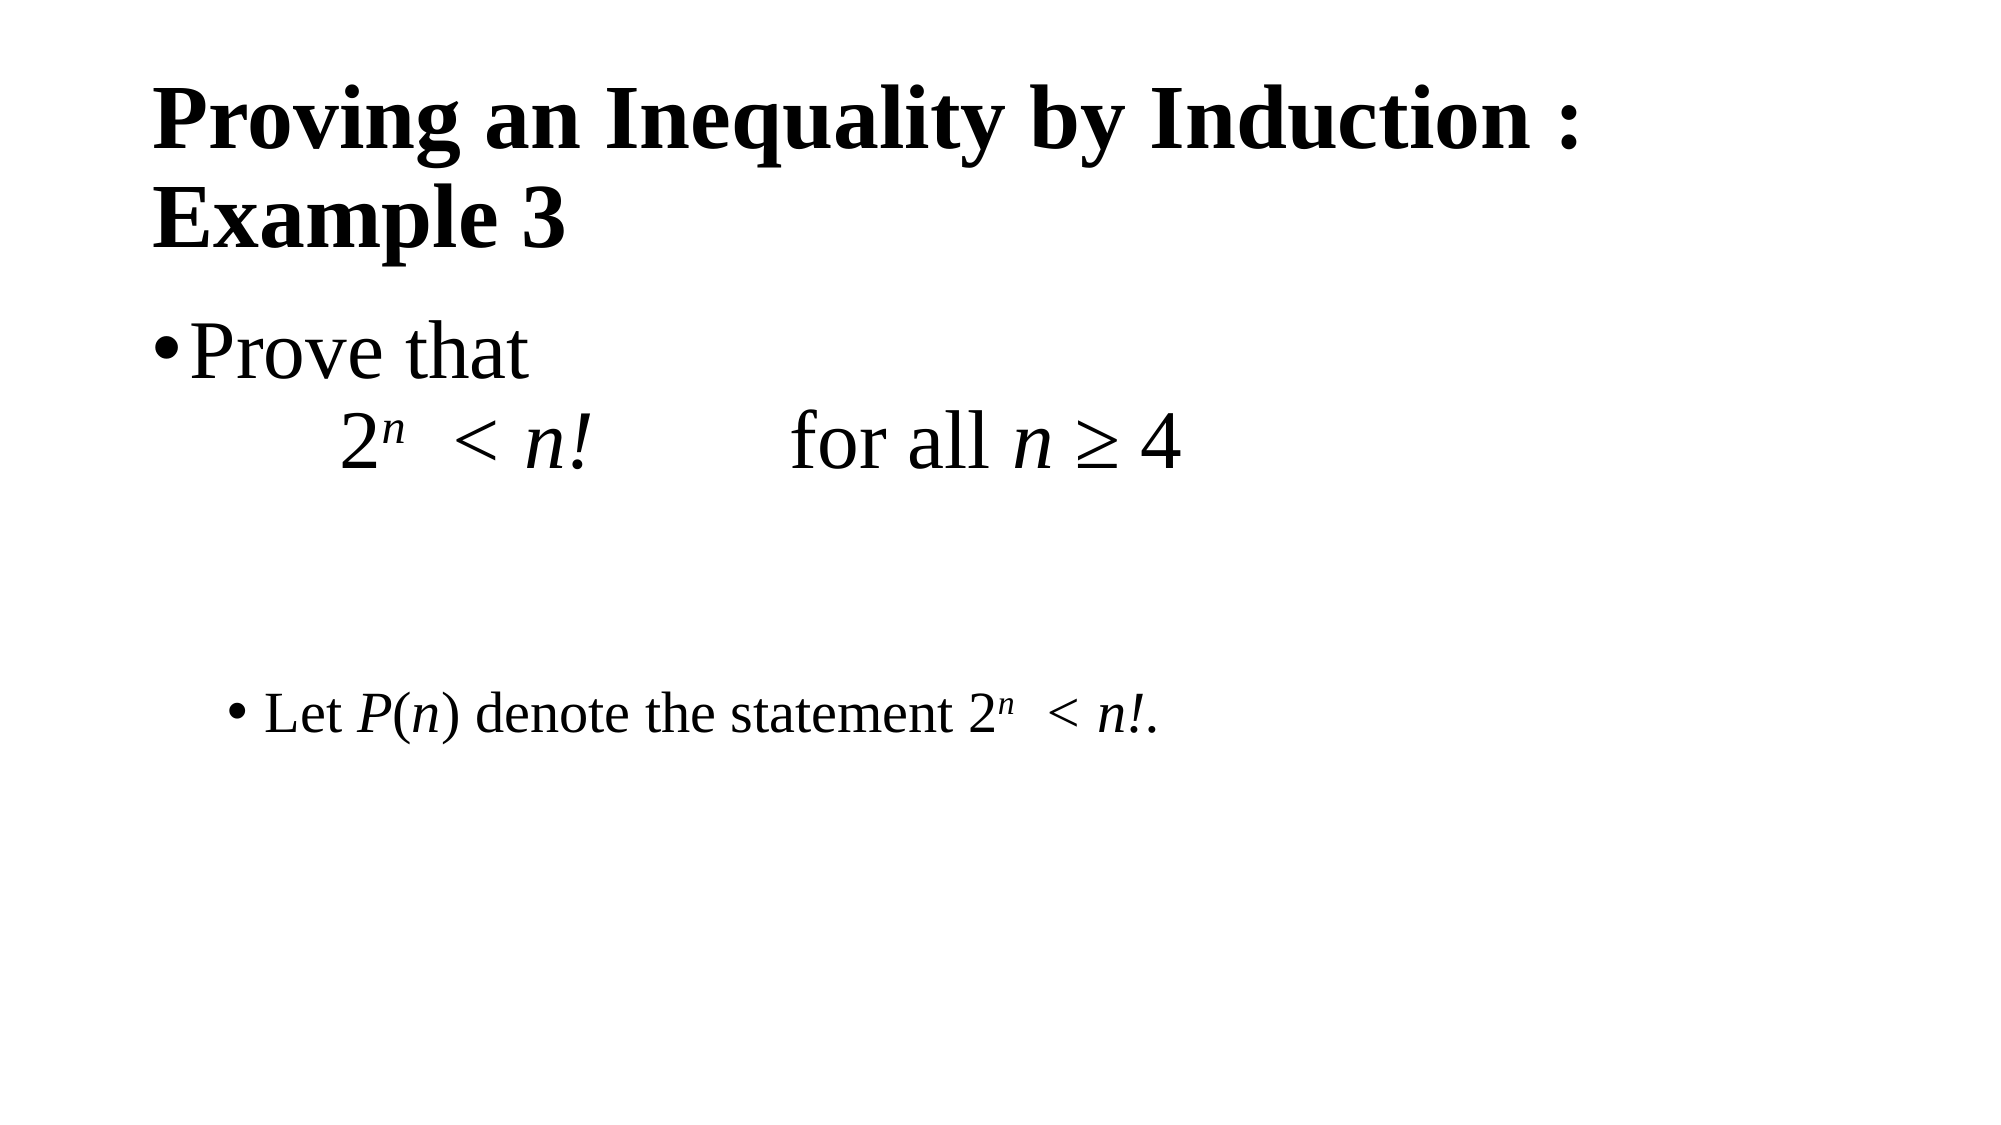

# Proving an Inequality by Induction : Example 3
Prove that
	2n  < n!		for all n ≥ 4

Let P(n) denote the statement 2n  < n!.